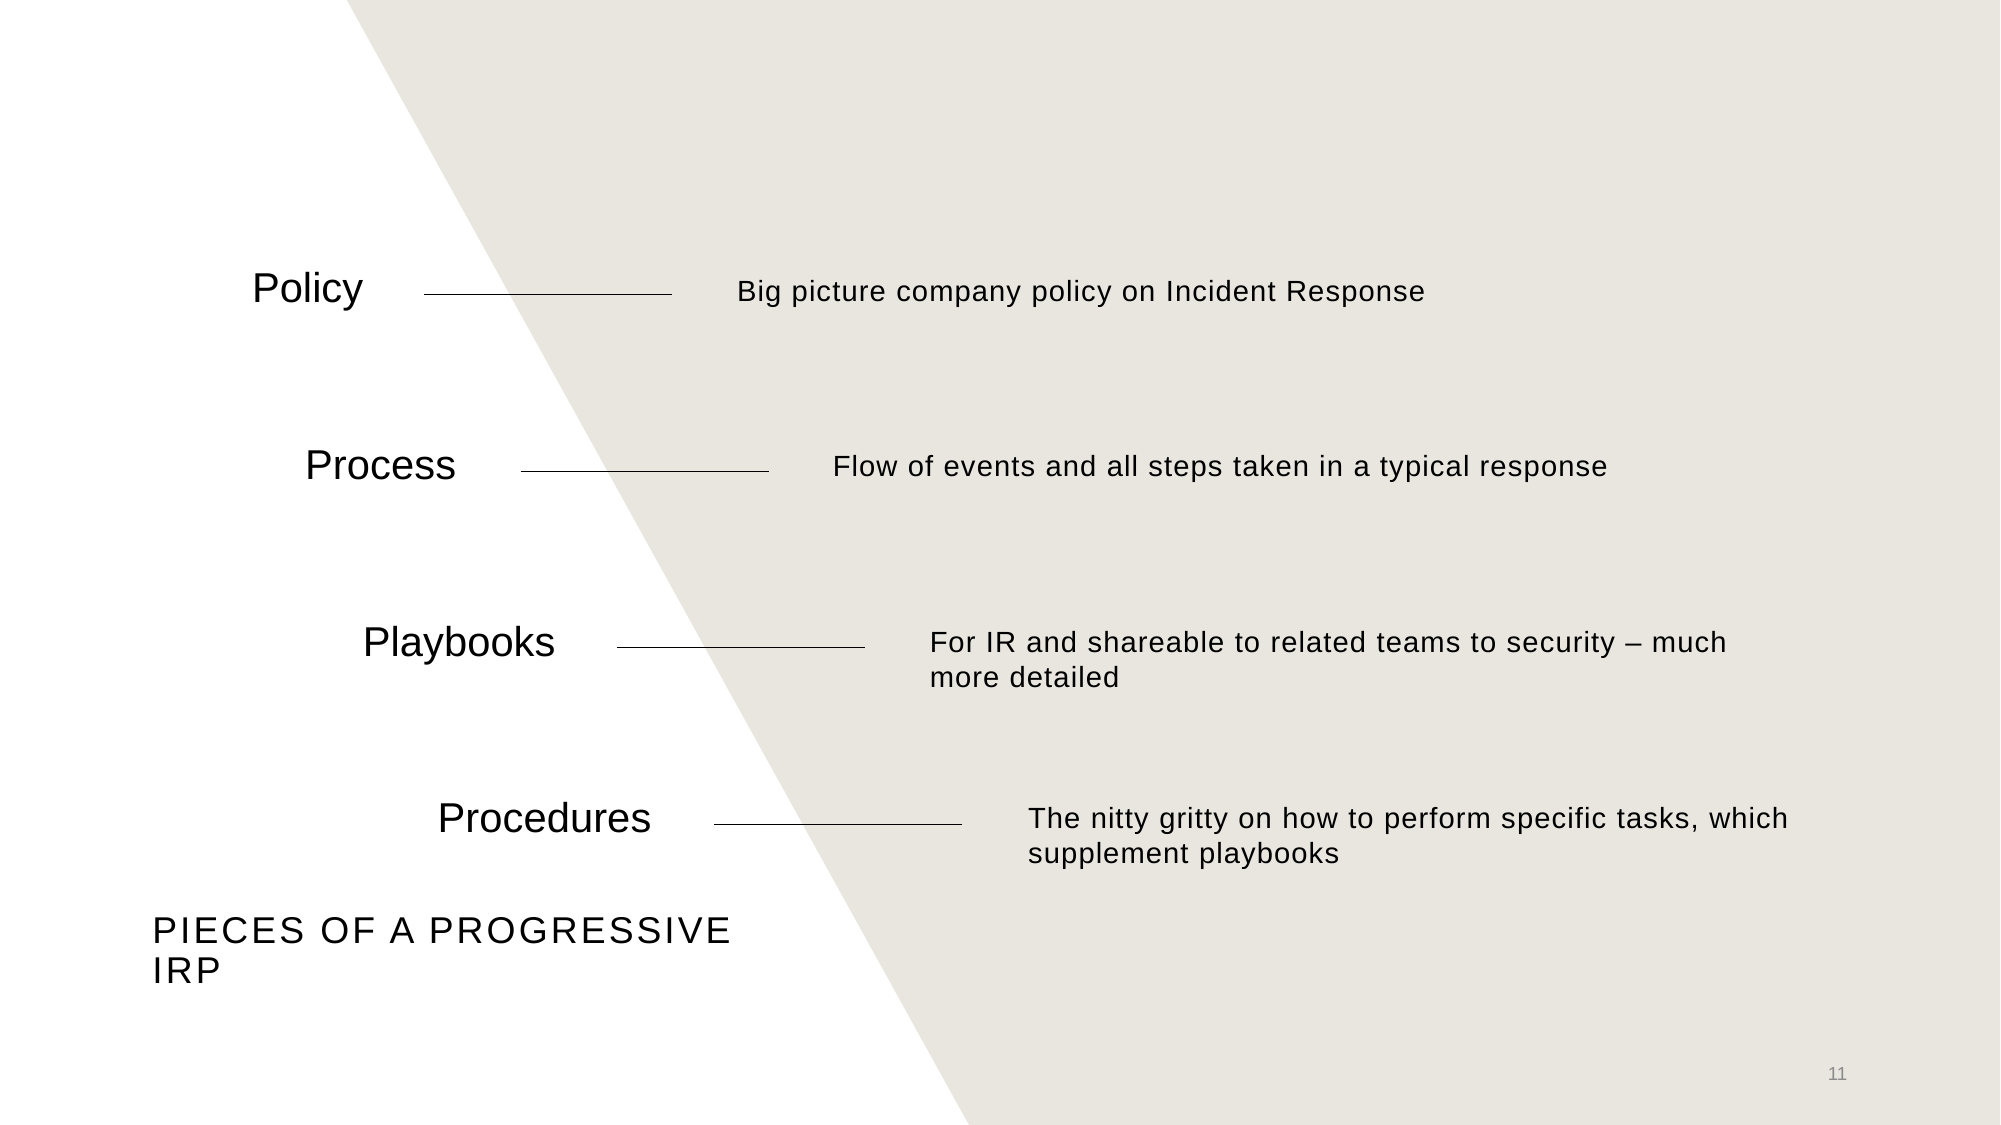

Policy
Big picture company policy on Incident Response
Process
Flow of events and all steps taken in a typical response
Playbooks
For IR and shareable to related teams to security – much more detailed
Procedures
The nitty gritty on how to perform specific tasks, which supplement playbooks
# Pieces of a progressive IRP
11